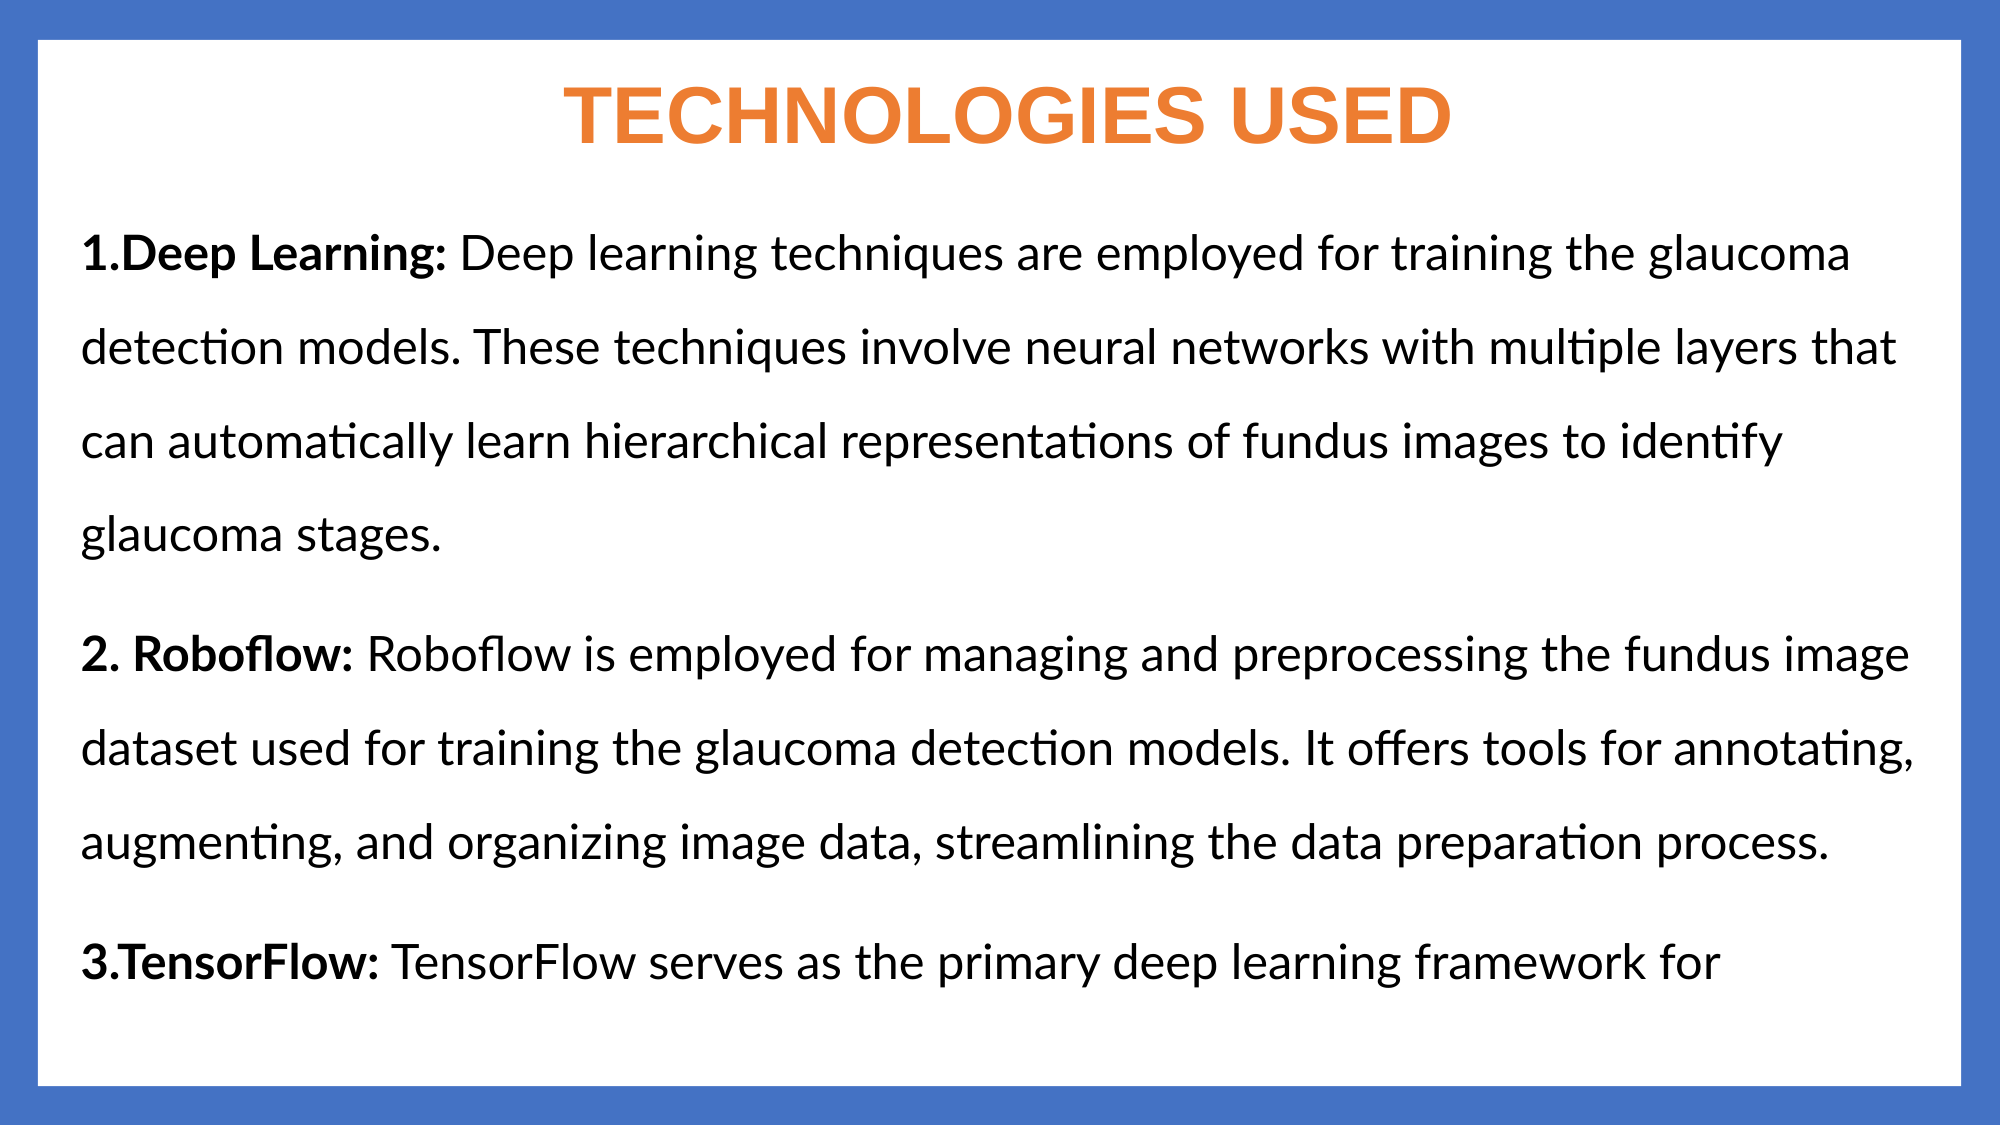

TECHNOLOGIES USED
1.Deep Learning: Deep learning techniques are employed for training the glaucoma detection models. These techniques involve neural networks with multiple layers that can automatically learn hierarchical representations of fundus images to identify glaucoma stages.
2. Roboflow: Roboflow is employed for managing and preprocessing the fundus image dataset used for training the glaucoma detection models. It offers tools for annotating, augmenting, and organizing image data, streamlining the data preparation process.
3.TensorFlow: TensorFlow serves as the primary deep learning framework for